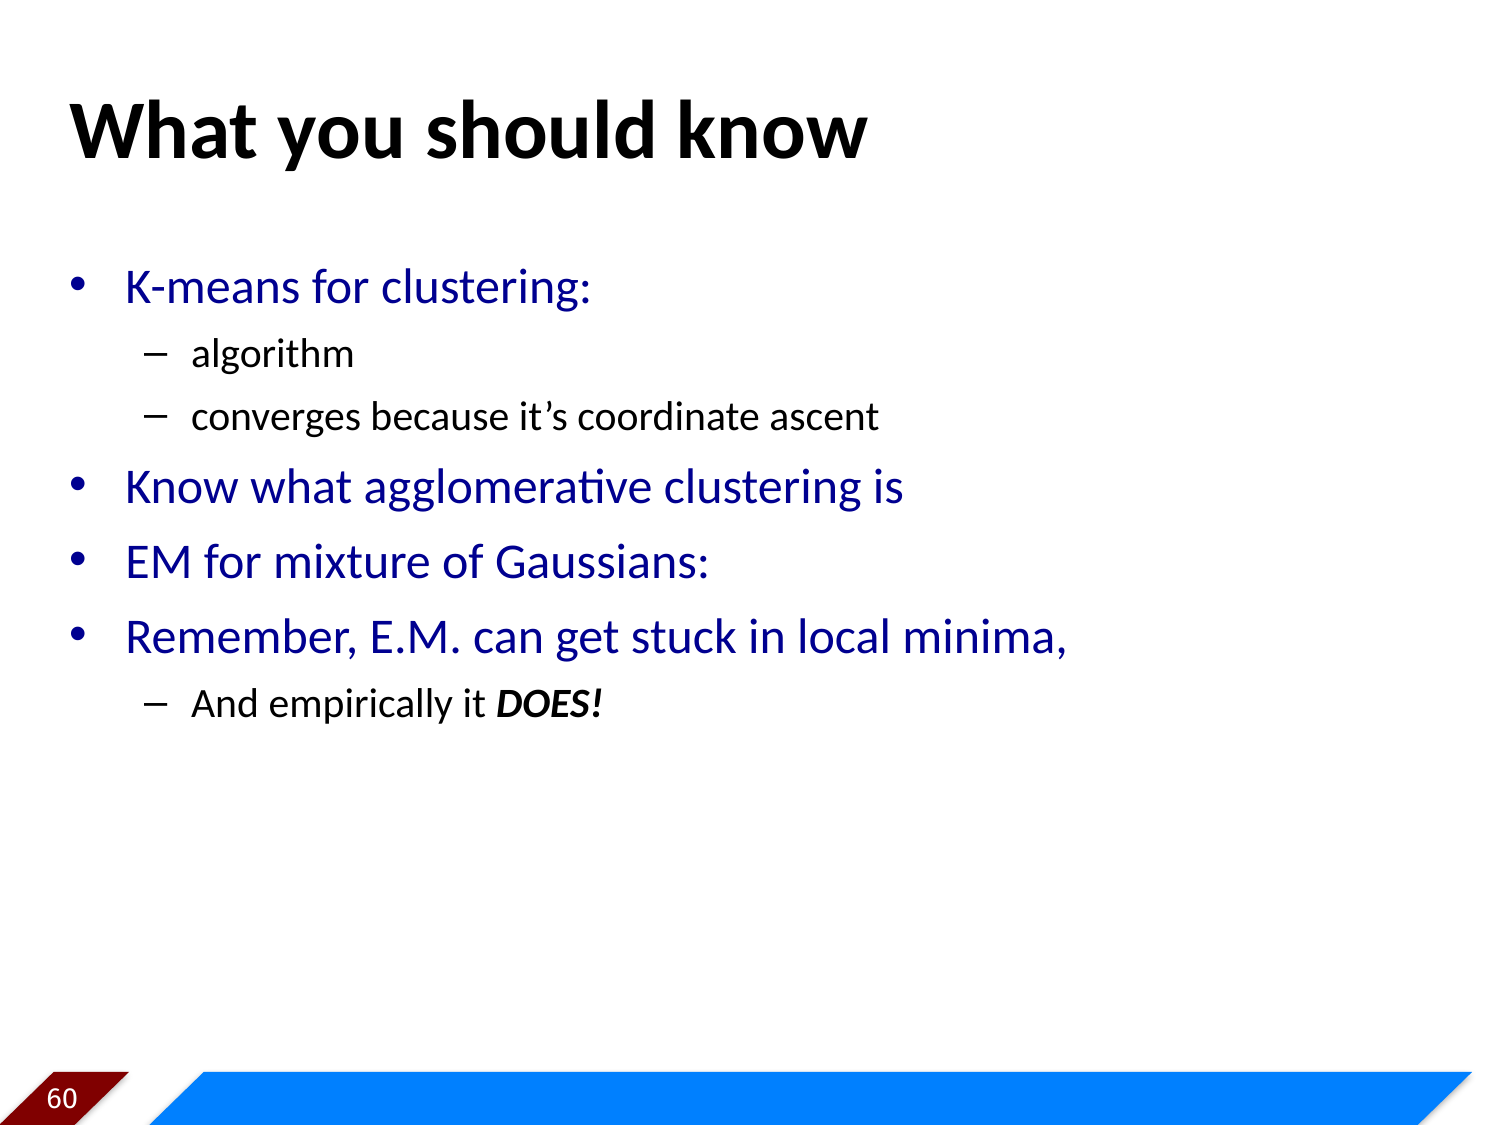

# What you should know
K-means for clustering:
algorithm
converges because it’s coordinate ascent
Know what agglomerative clustering is
EM for mixture of Gaussians:
Remember, E.M. can get stuck in local minima,
And empirically it DOES!